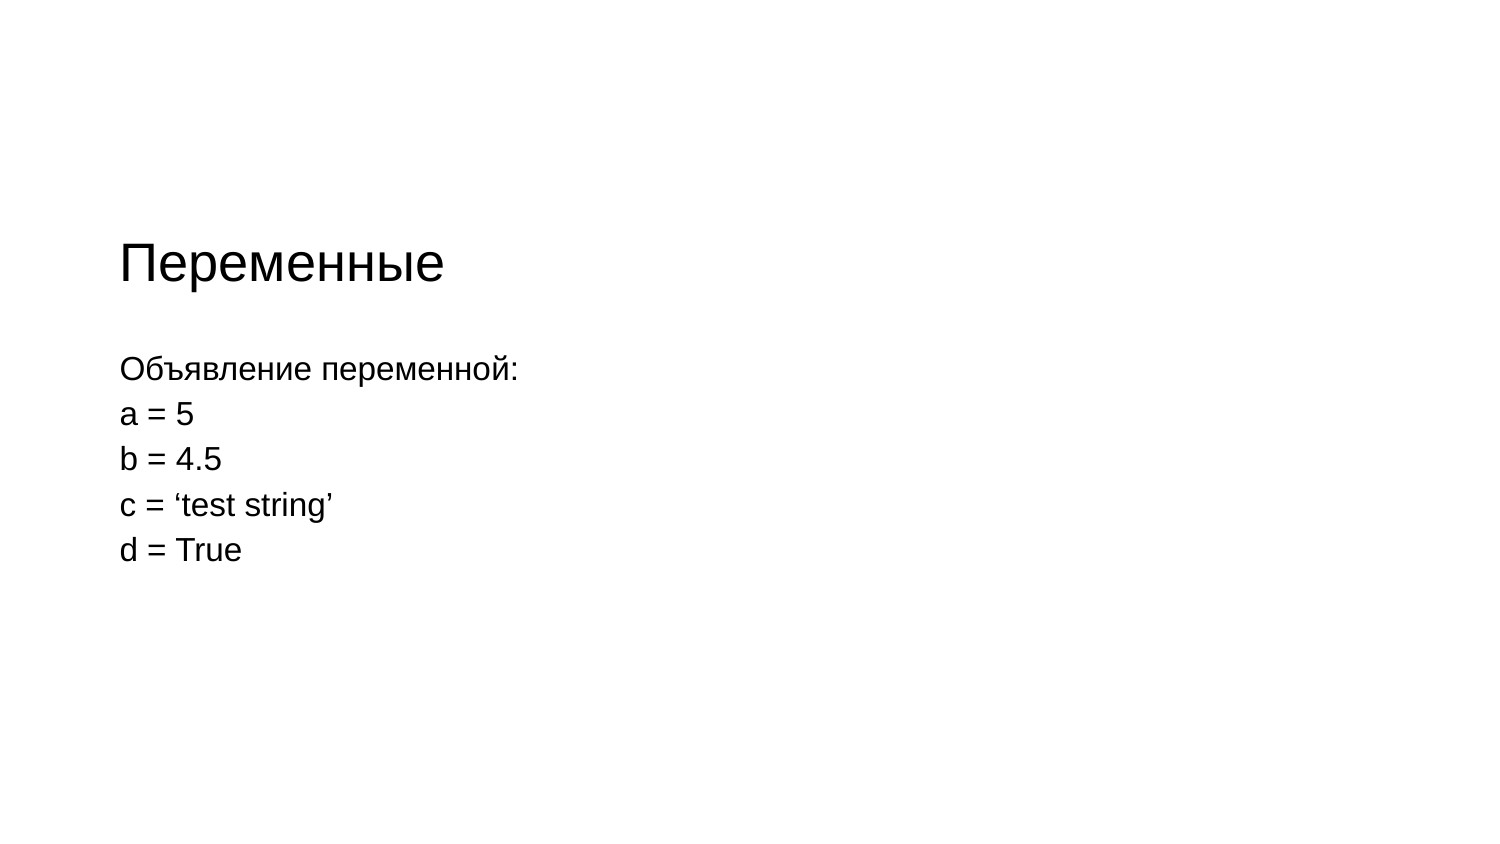

# Переменные
Объявление переменной:
a = 5
b = 4.5
c = ‘test string’
d = True